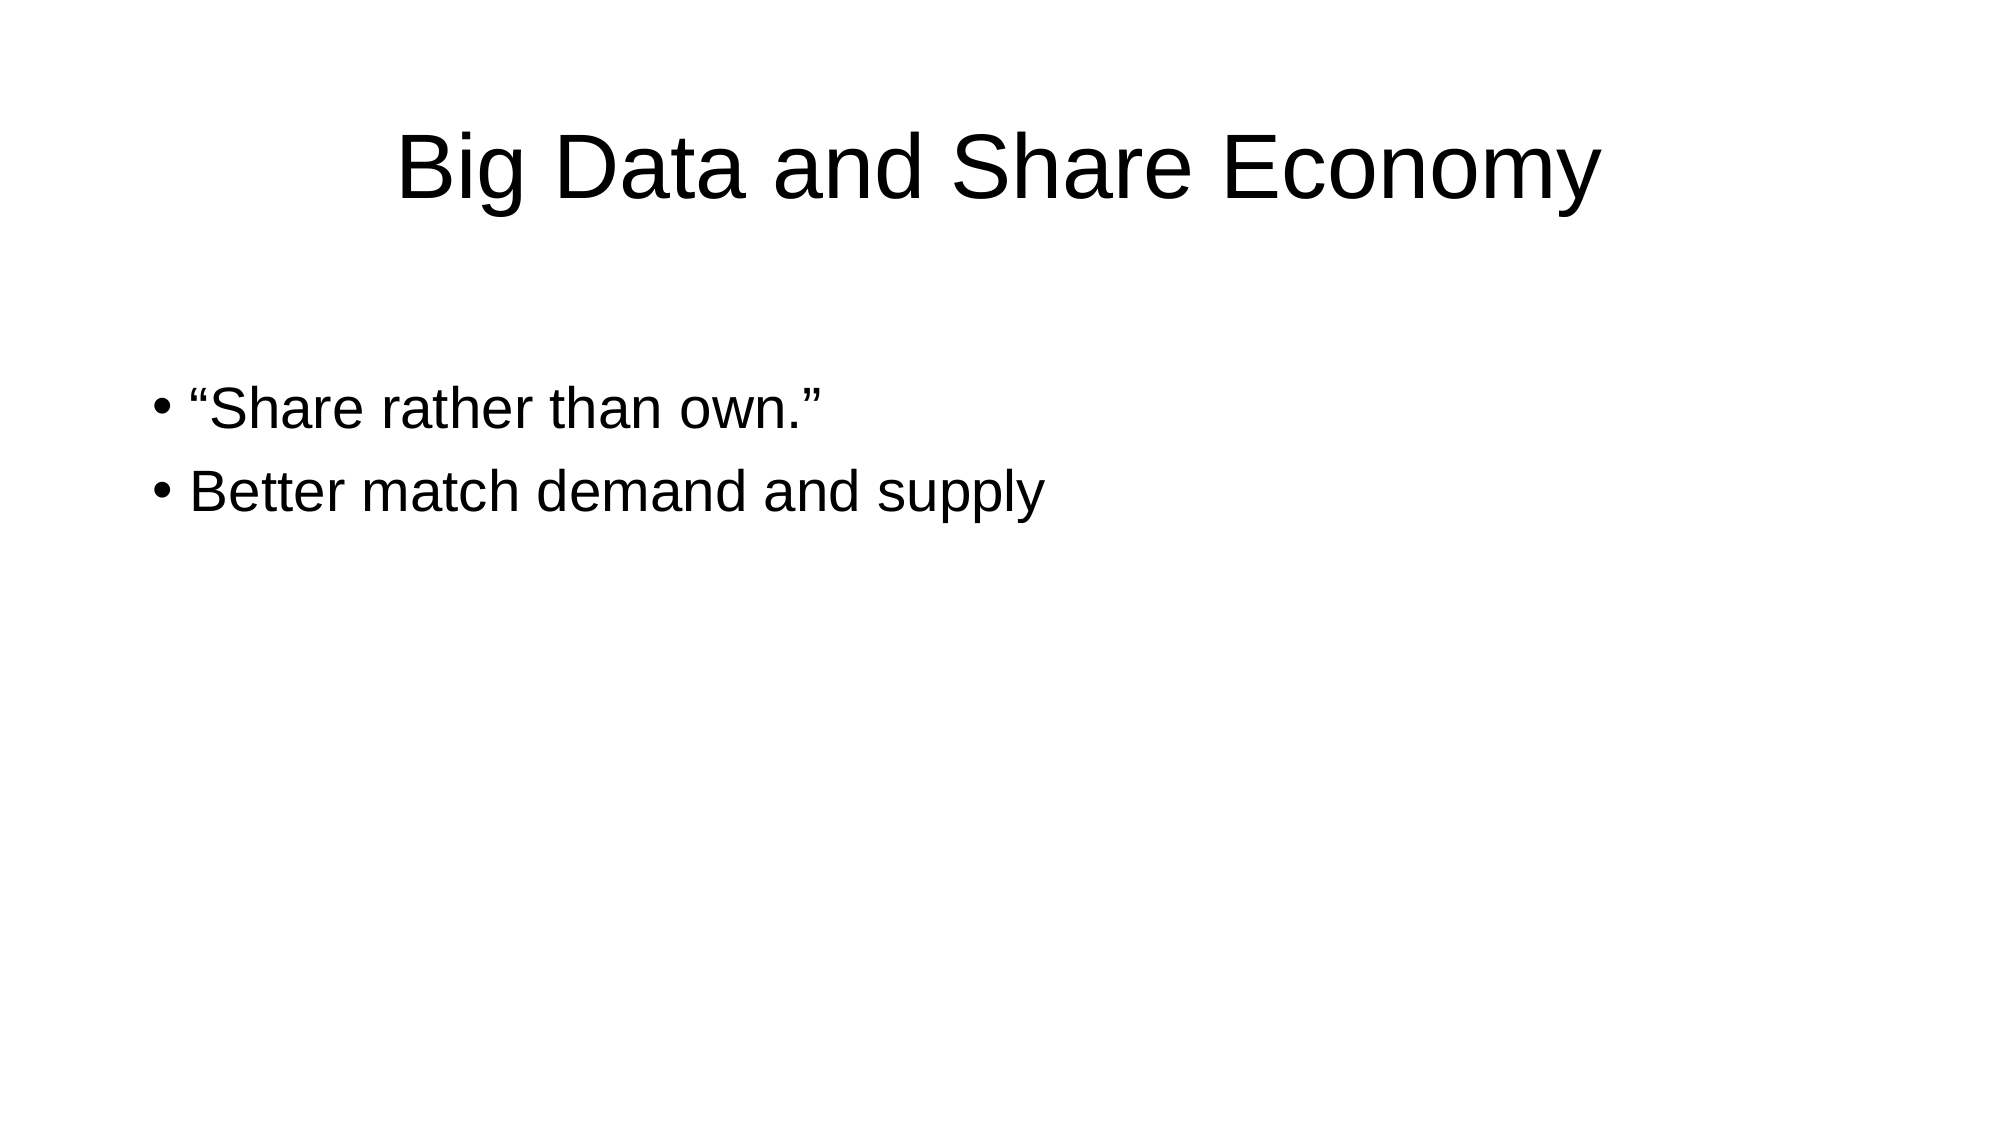

# Big Data and Share Economy

“Share rather than own.”
Better match demand and supply